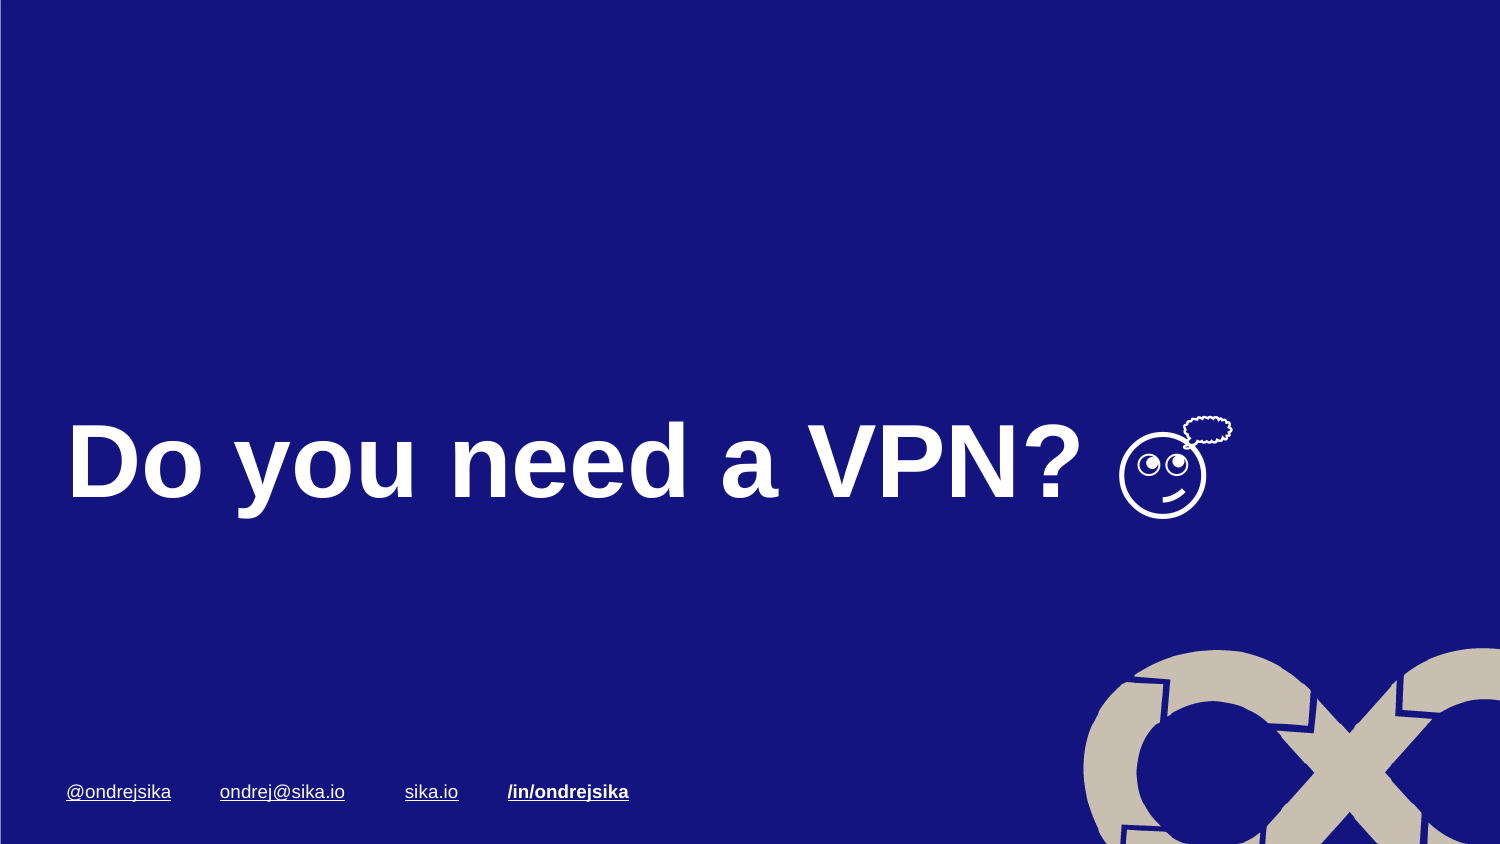

#
Do you need a VPN? 🤔